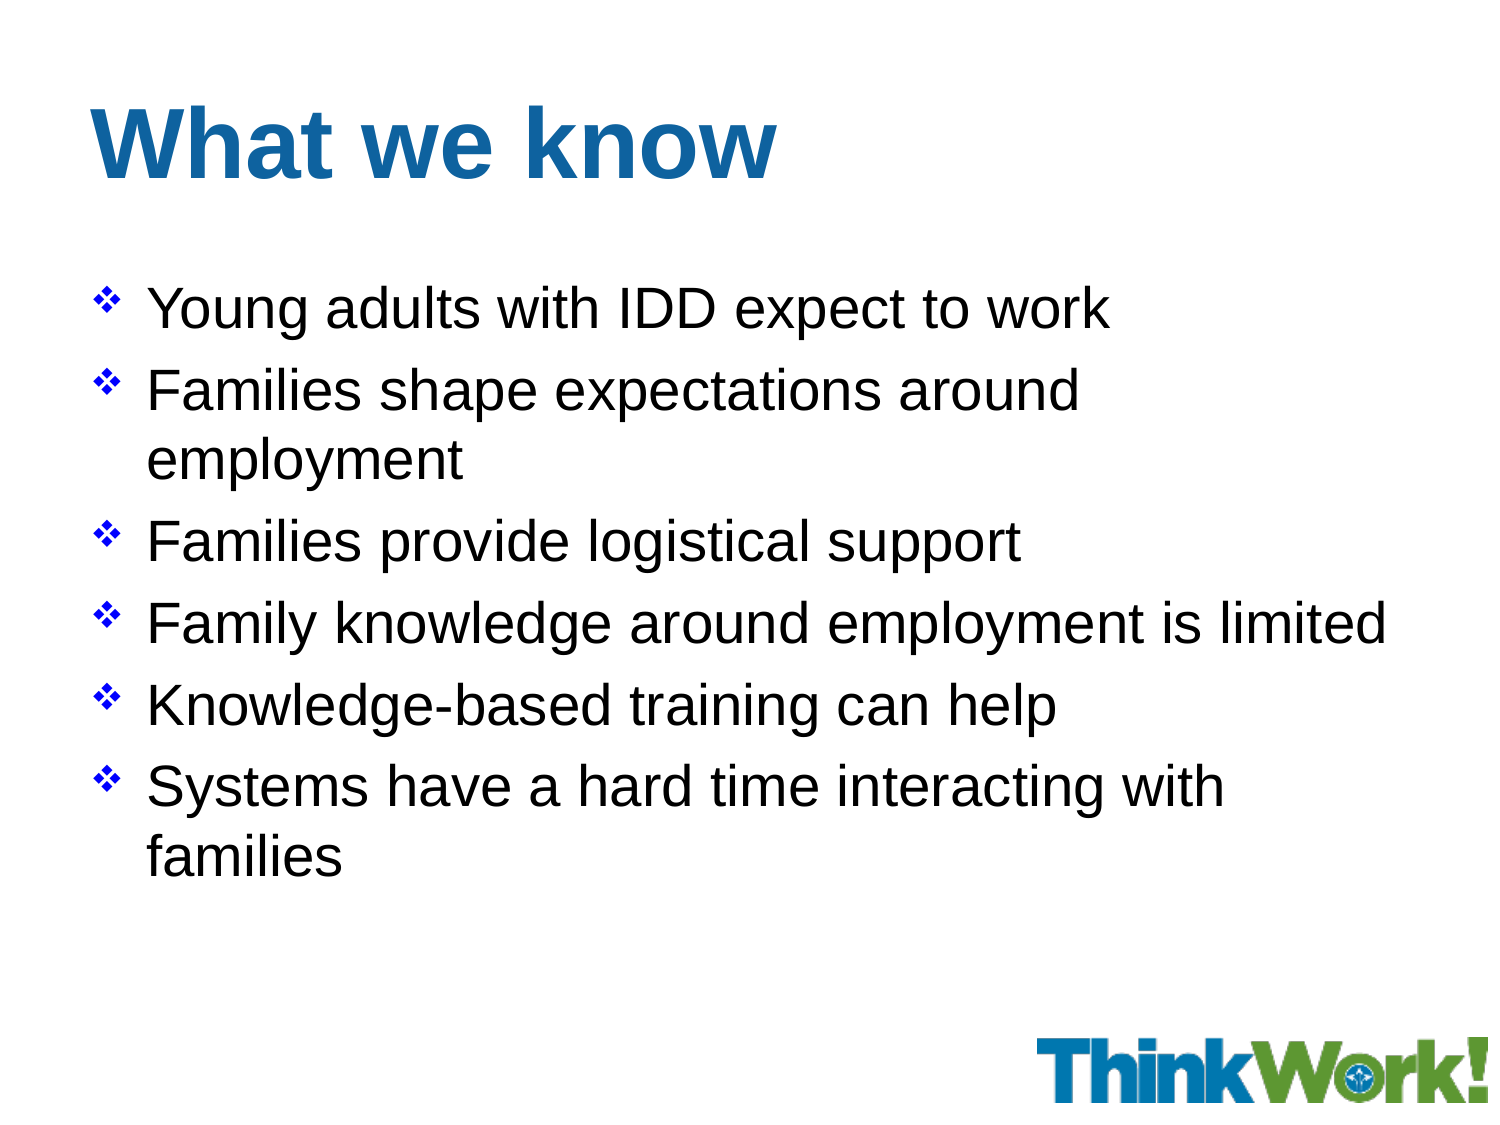

# What we know
Young adults with IDD expect to work
Families shape expectations around employment
Families provide logistical support
Family knowledge around employment is limited
Knowledge-based training can help
Systems have a hard time interacting with families